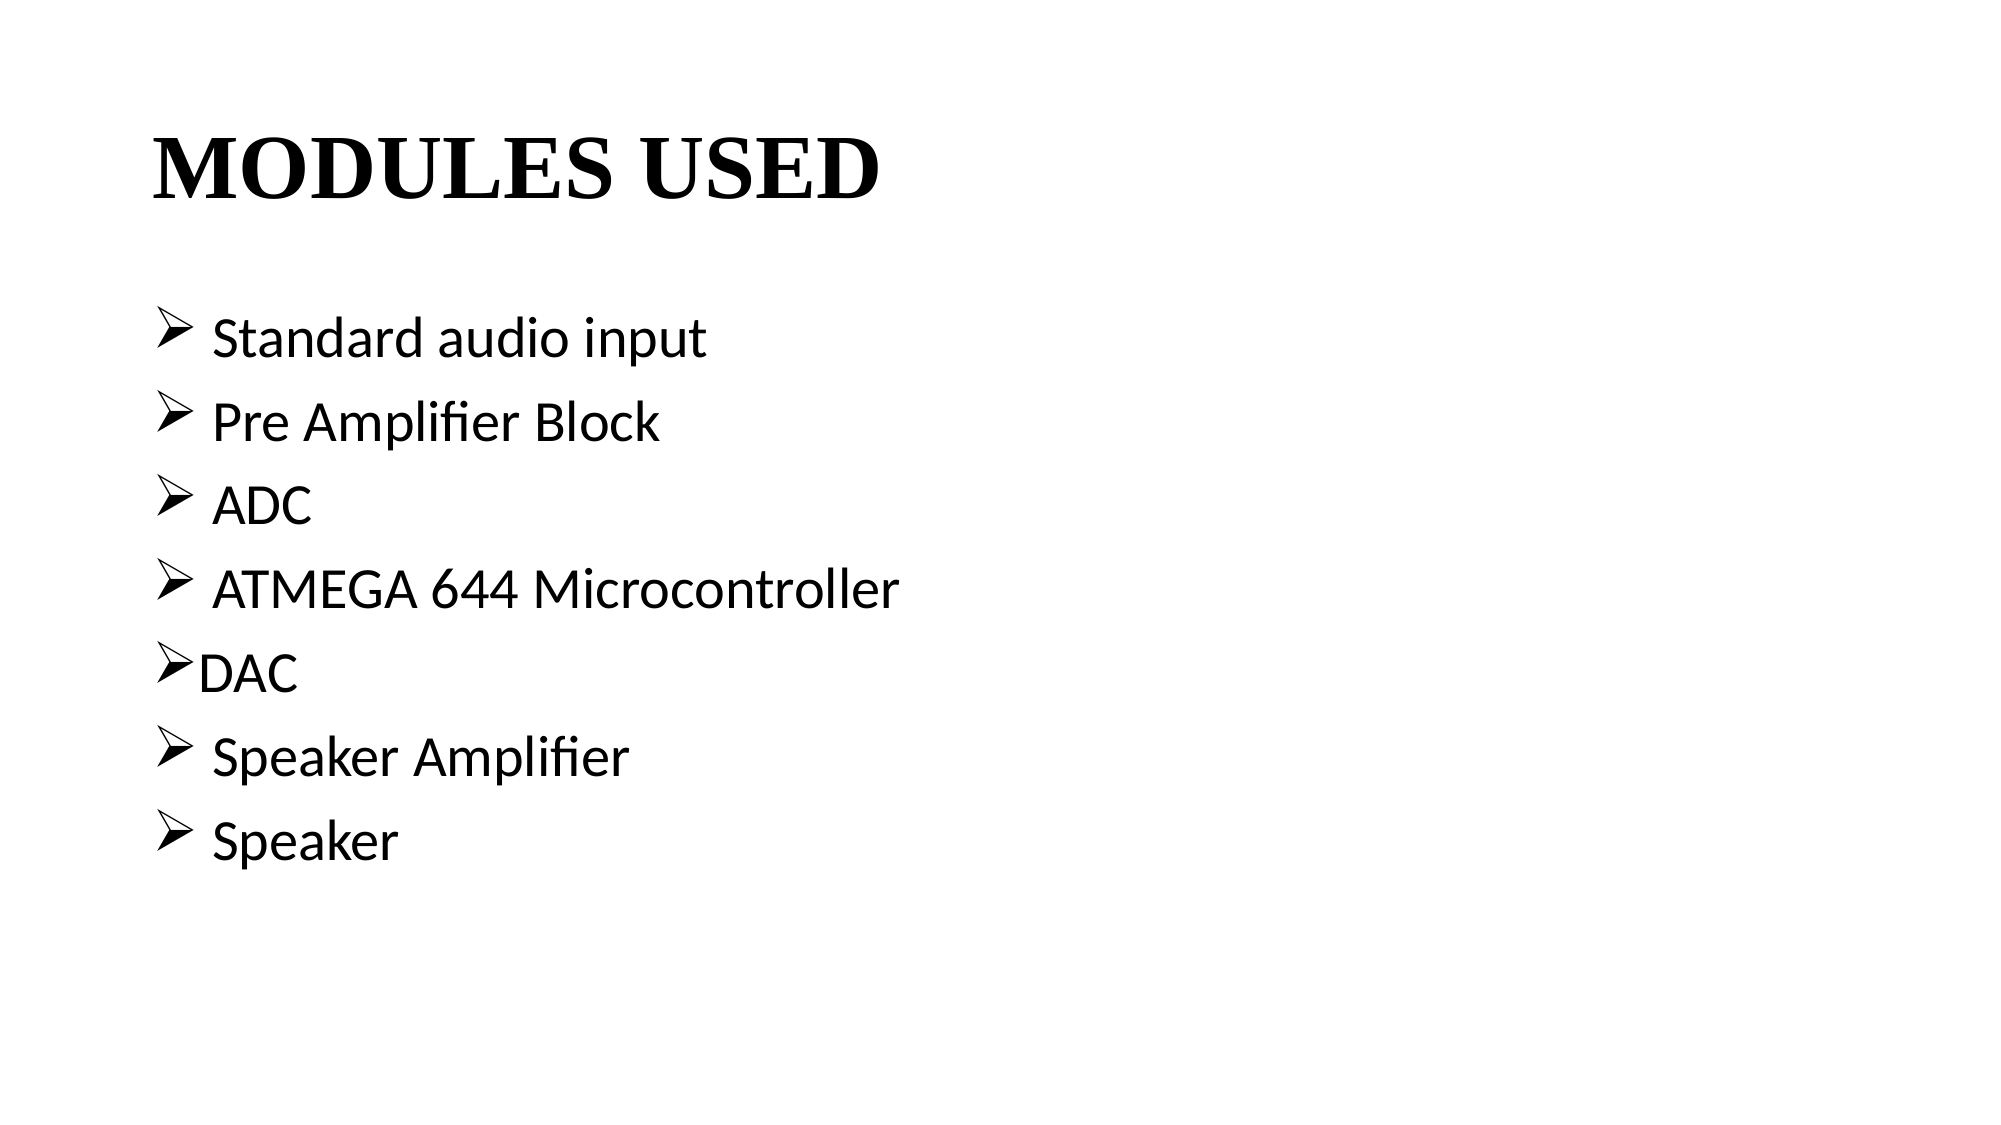

# MODULES USED
 Standard audio input
 Pre Amplifier Block
 ADC
 ATMEGA 644 Microcontroller
DAC
 Speaker Amplifier
 Speaker